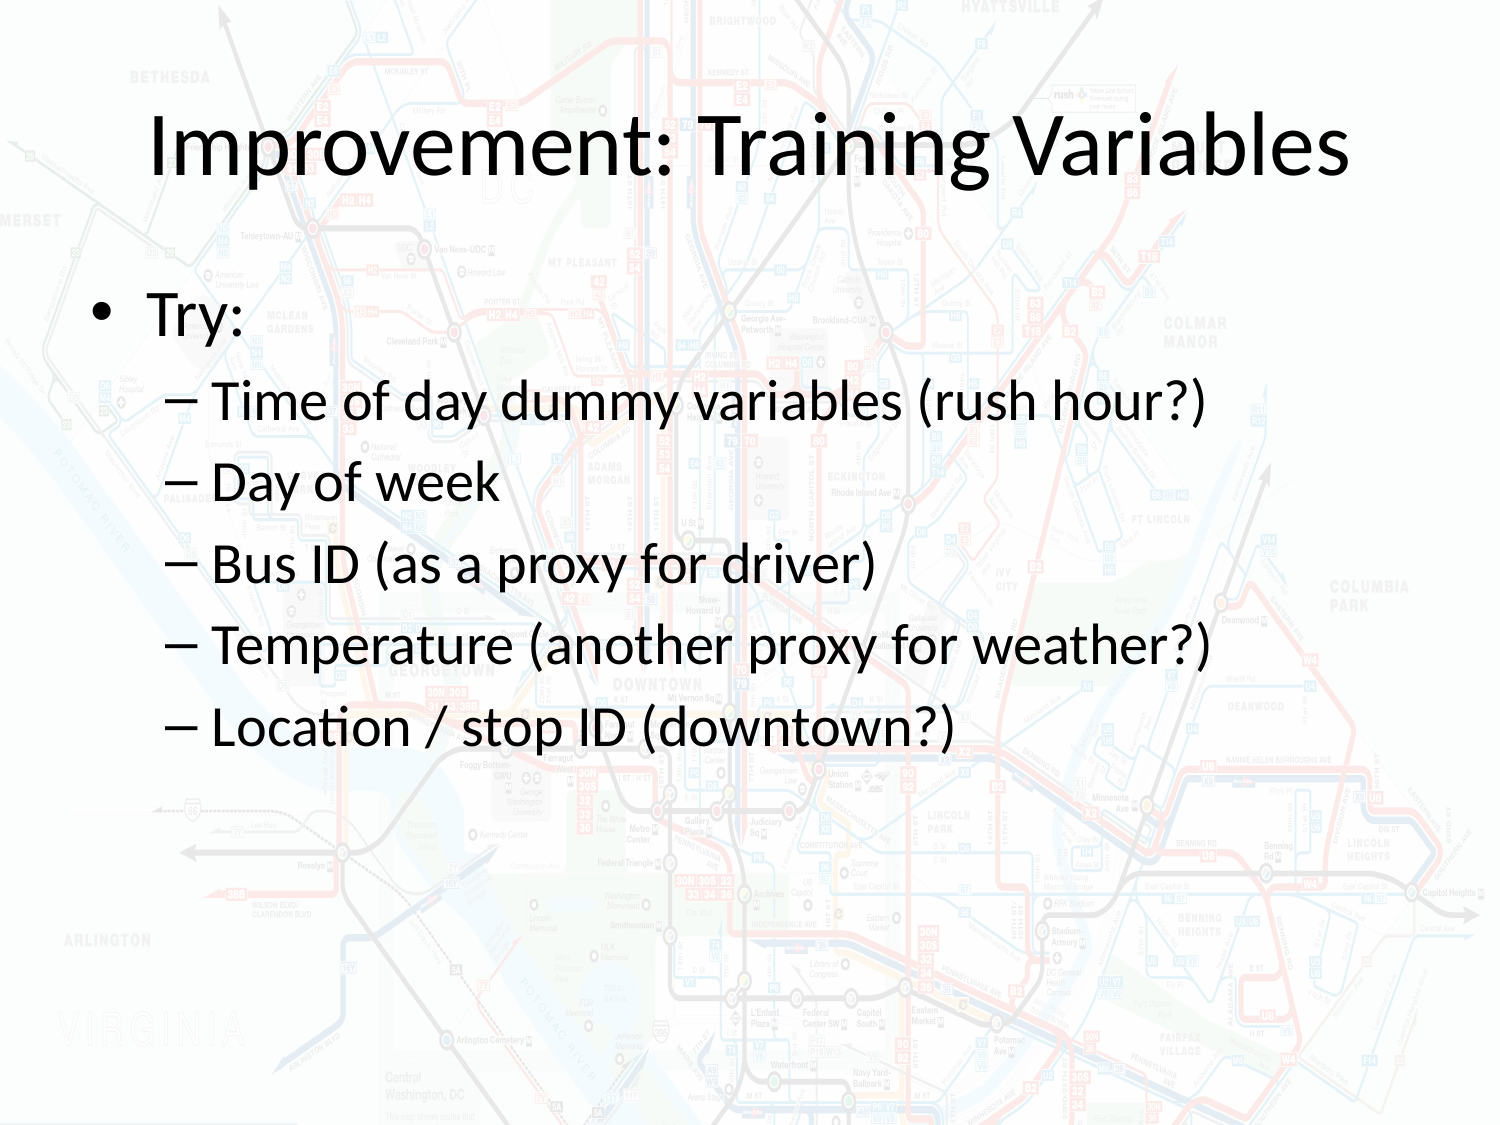

# Improvement: Training Variables
Try:
Time of day dummy variables (rush hour?)
Day of week
Bus ID (as a proxy for driver)
Temperature (another proxy for weather?)
Location / stop ID (downtown?)